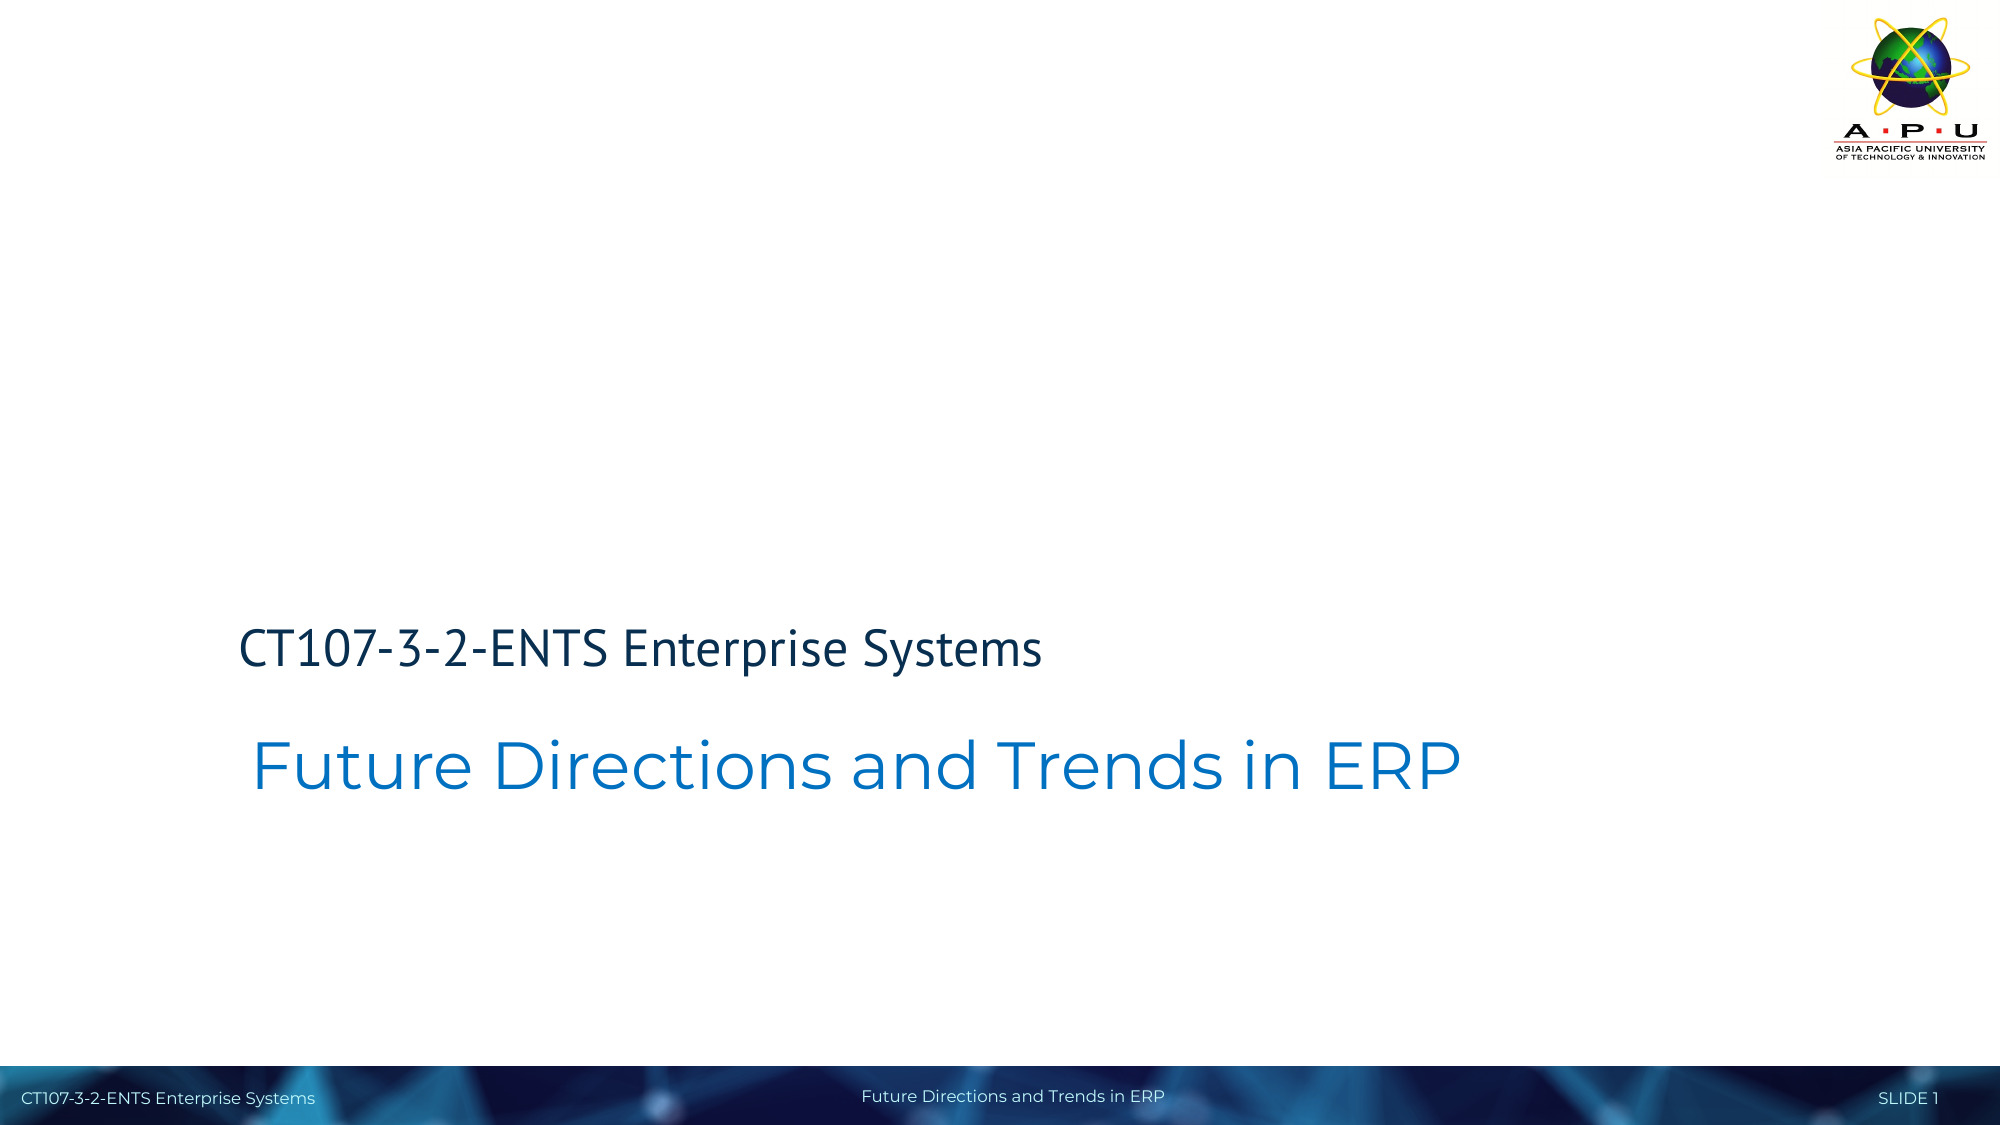

CT107-3-2-ENTS Enterprise Systems
Future Directions and Trends in ERP